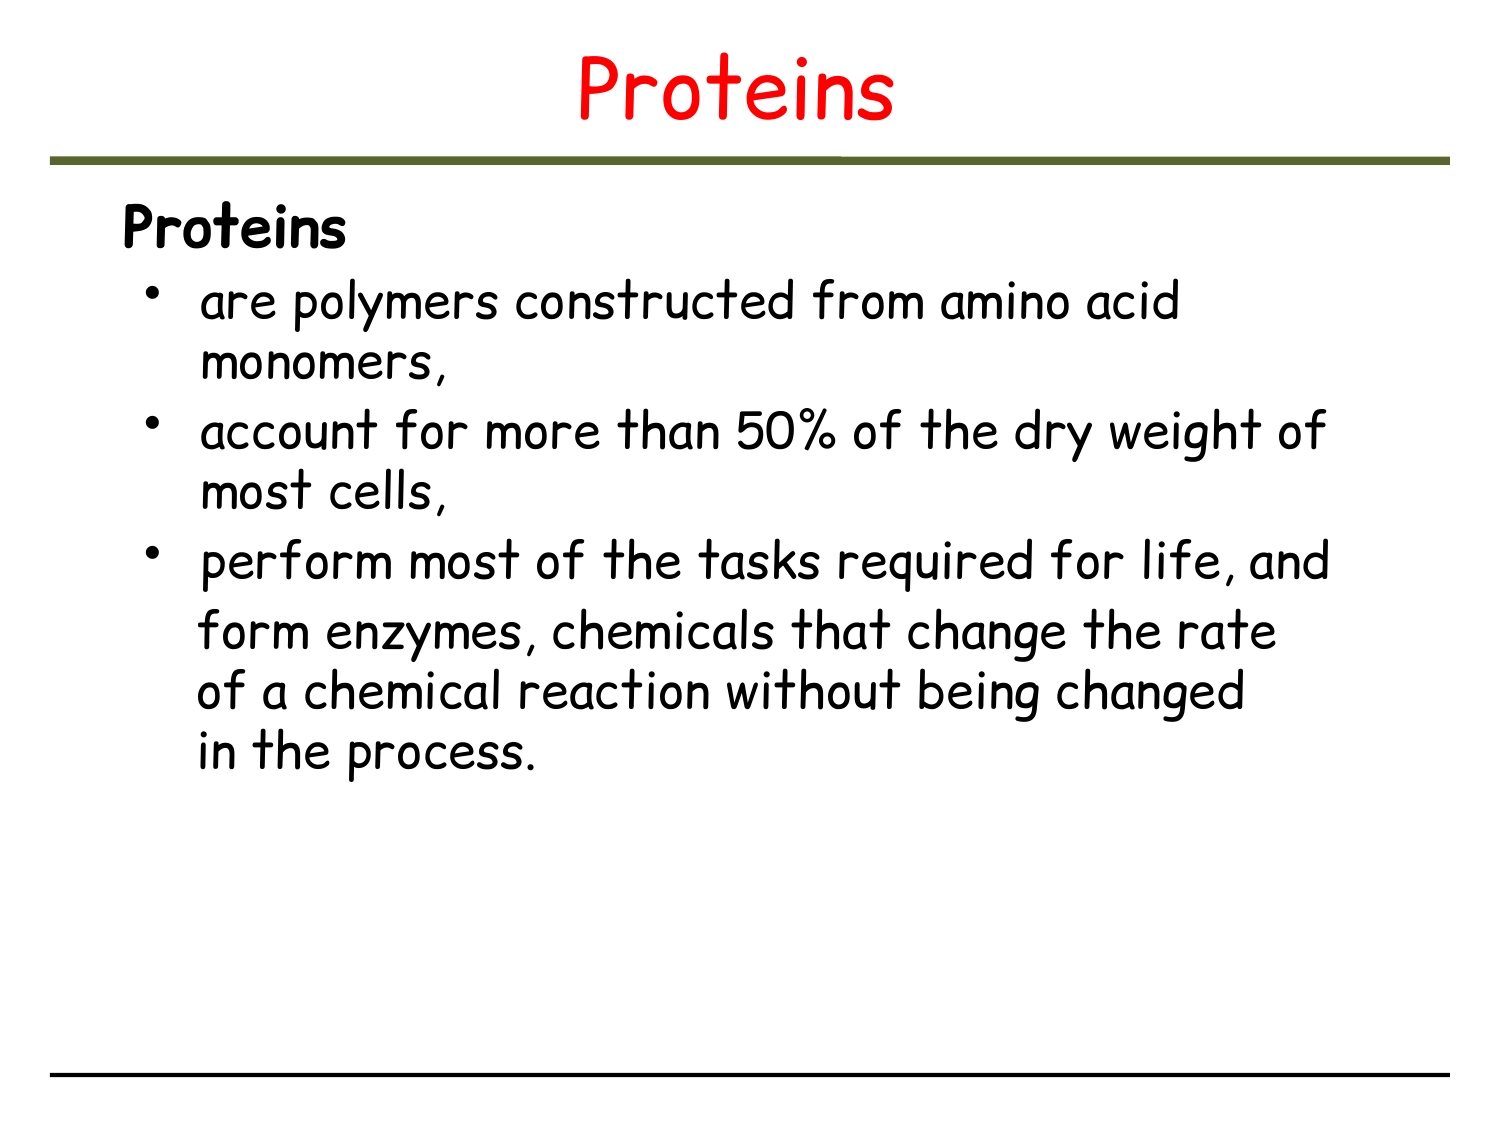

Proteins

Proteins
are polymers constructed from amino acid monomers,
account for more than 50% of the dry weight of most cells,
perform most of the tasks required for life, and
form enzymes, chemicals that change the rate
of a chemical reaction without being changed
in the process.